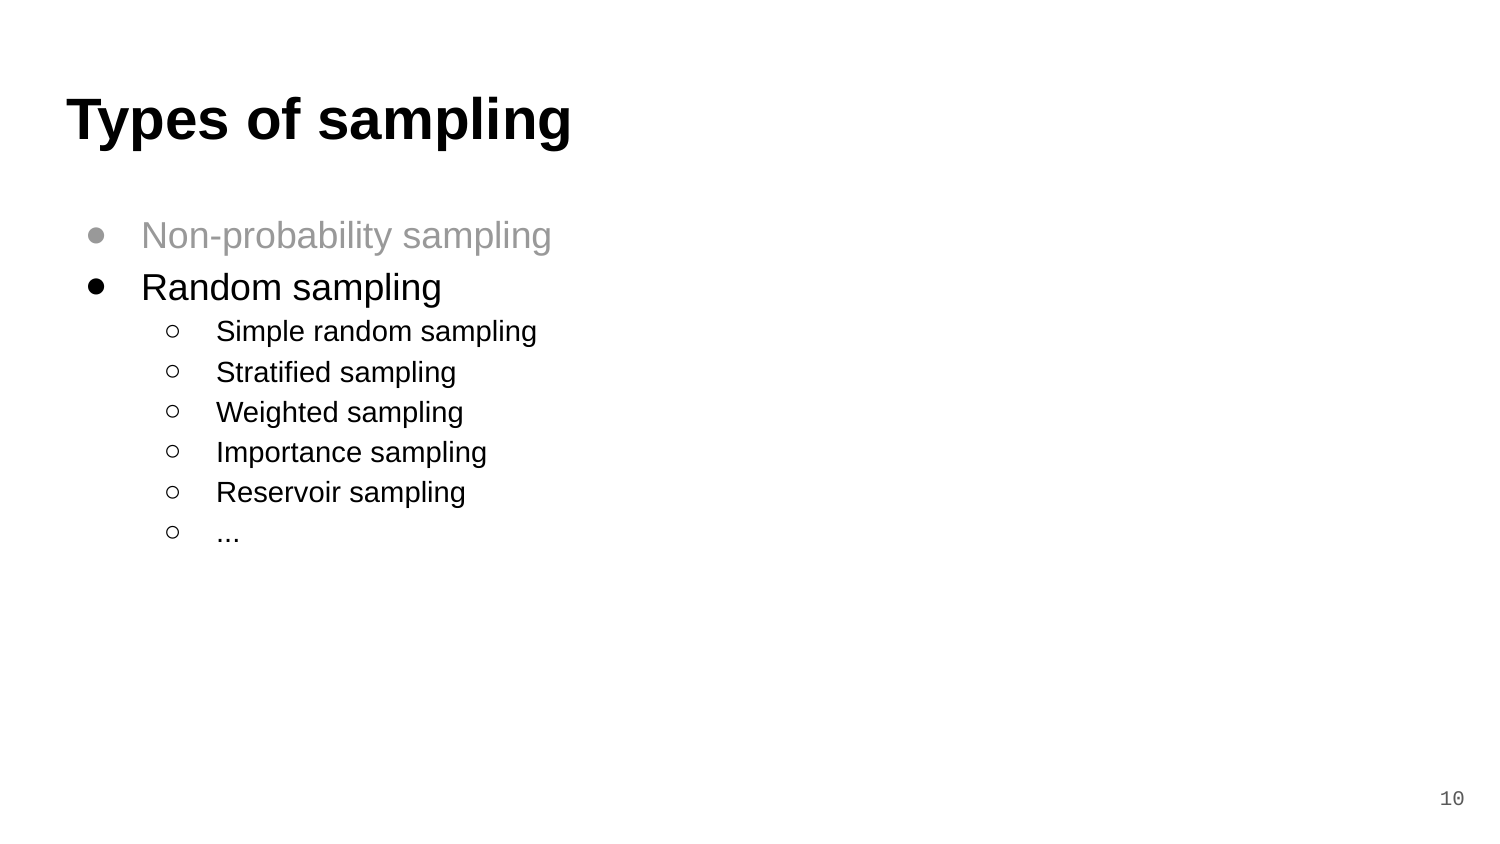

# Types of sampling
Non-probability sampling
Random sampling
Simple random sampling
Stratified sampling
Weighted sampling
Importance sampling
Reservoir sampling
...
10